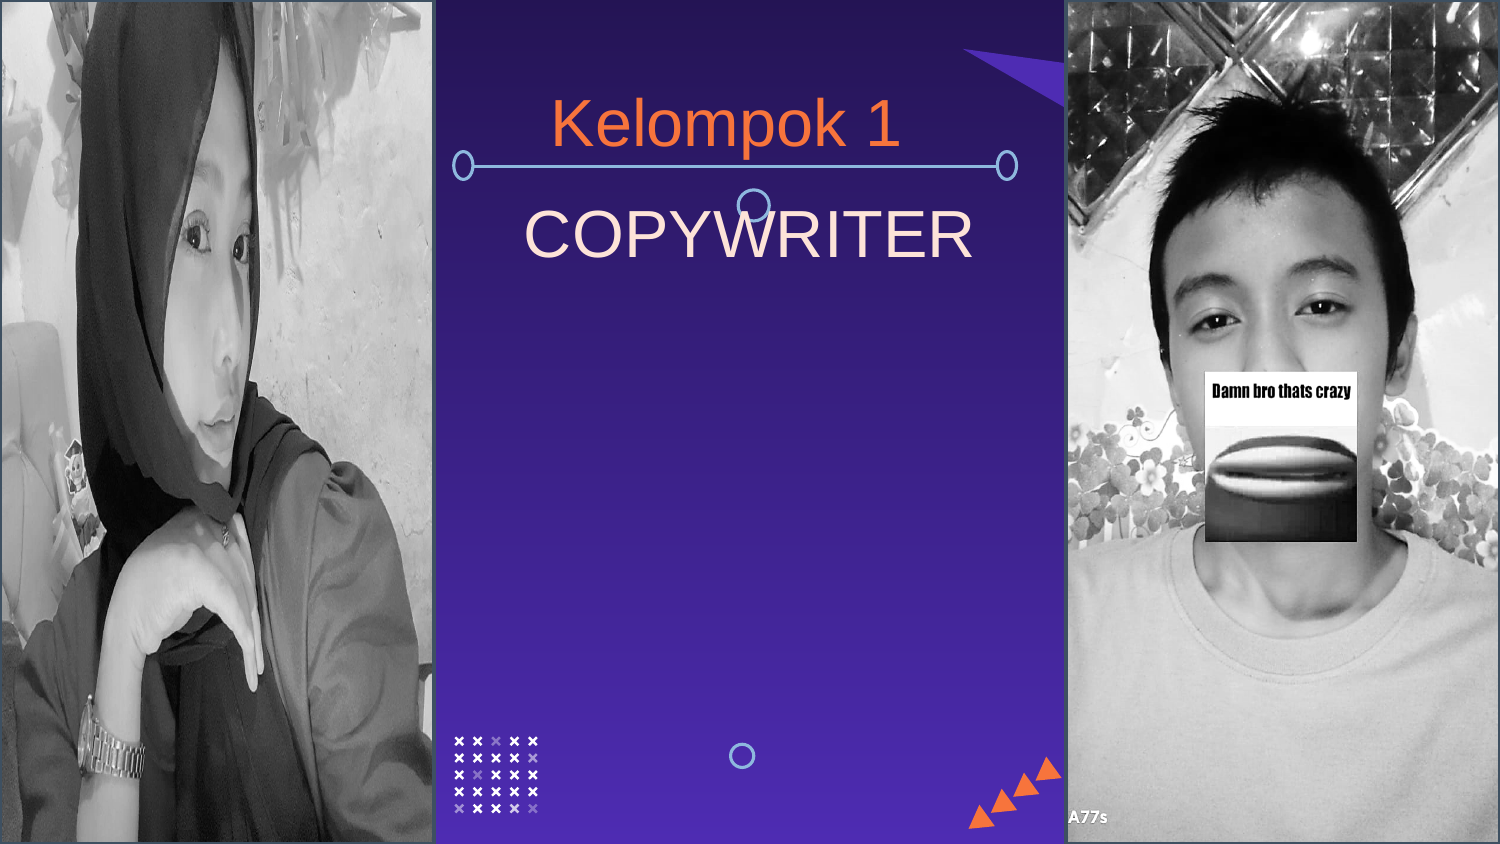

# Kelompok 1

COPYWRITER

Zhilen Agustina marsha

Hendarsyah